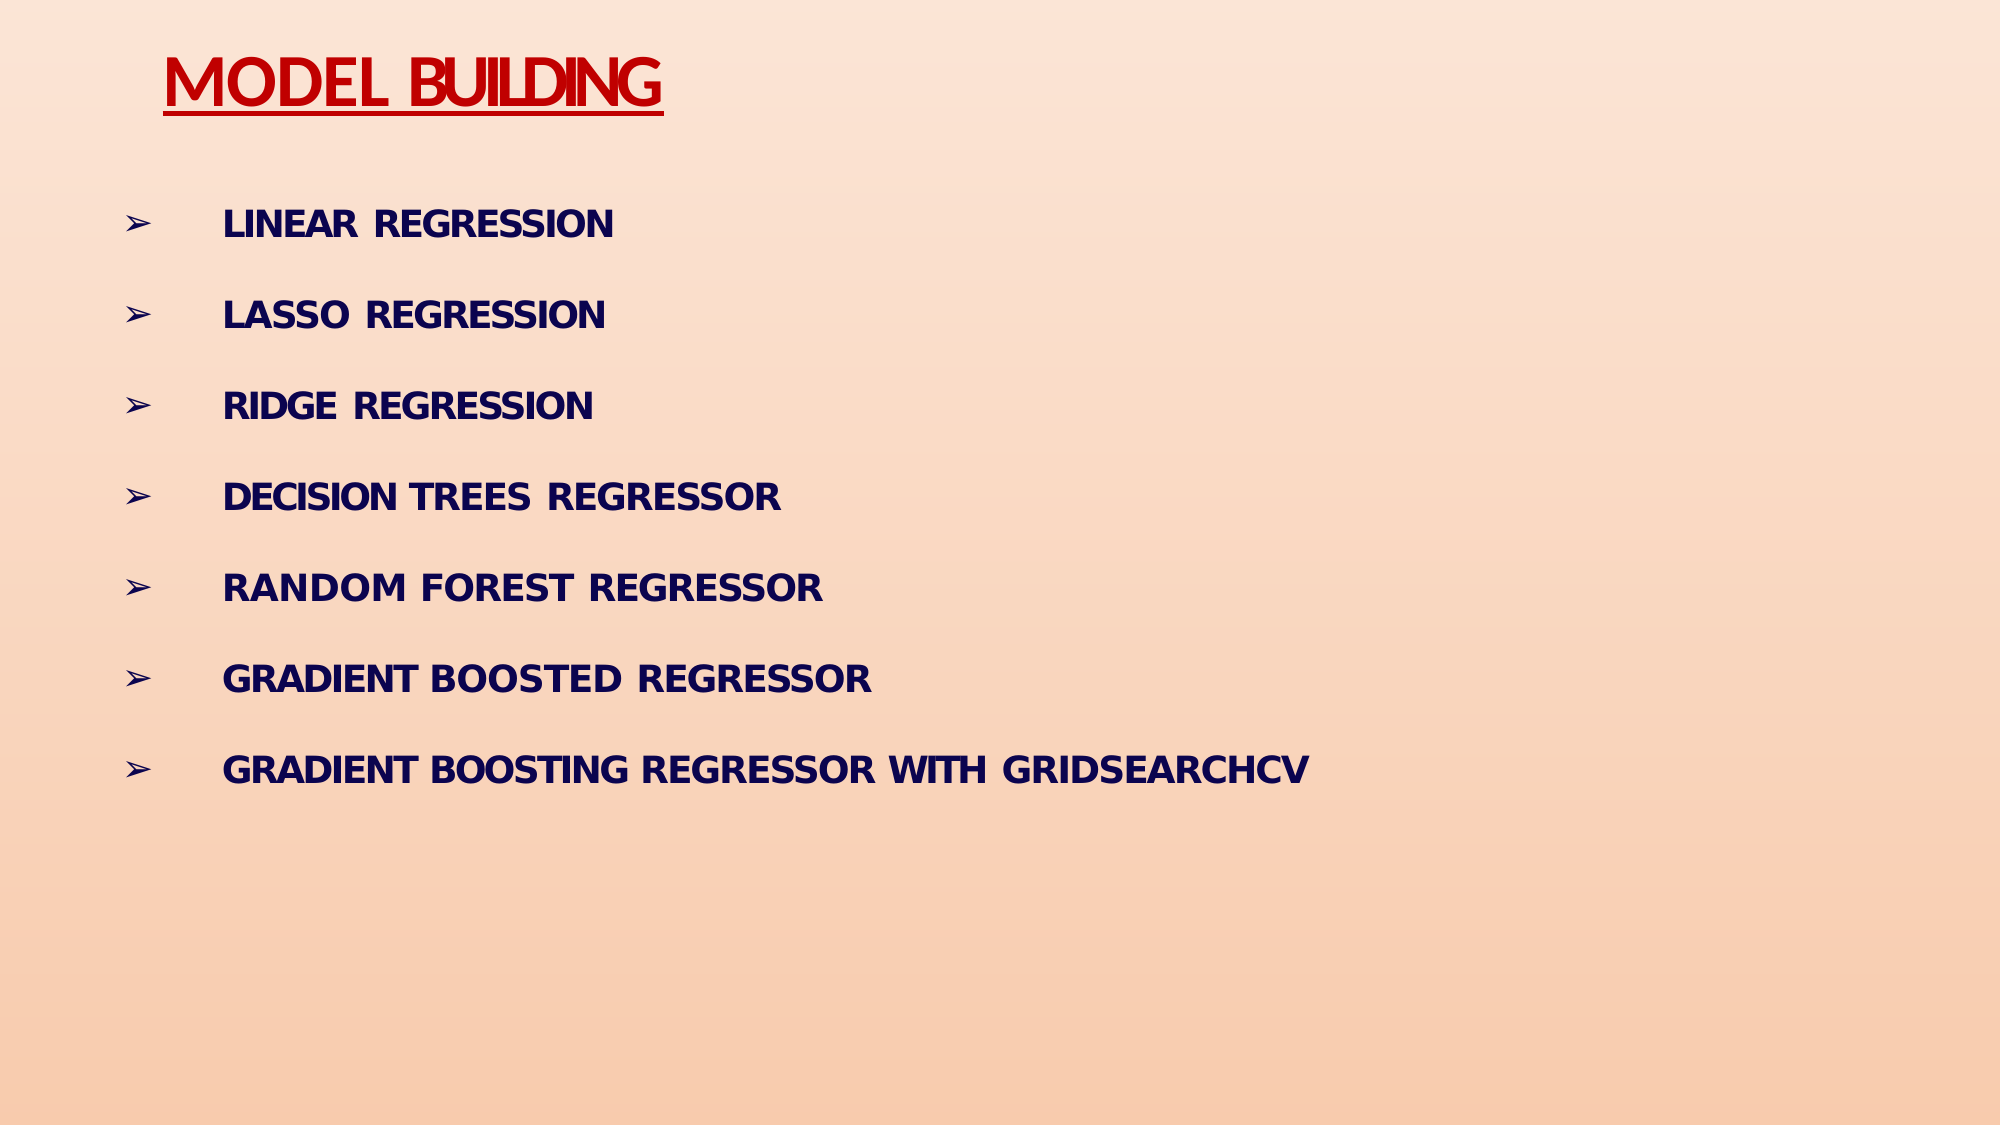

# MODEL BUILDING
LINEAR REGRESSION

LASSO REGRESSION

RIDGE REGRESSION

DECISION TREES REGRESSOR

RANDOM FOREST REGRESSOR

GRADIENT BOOSTED REGRESSOR

GRADIENT BOOSTING REGRESSOR WITH GRIDSEARCHCV